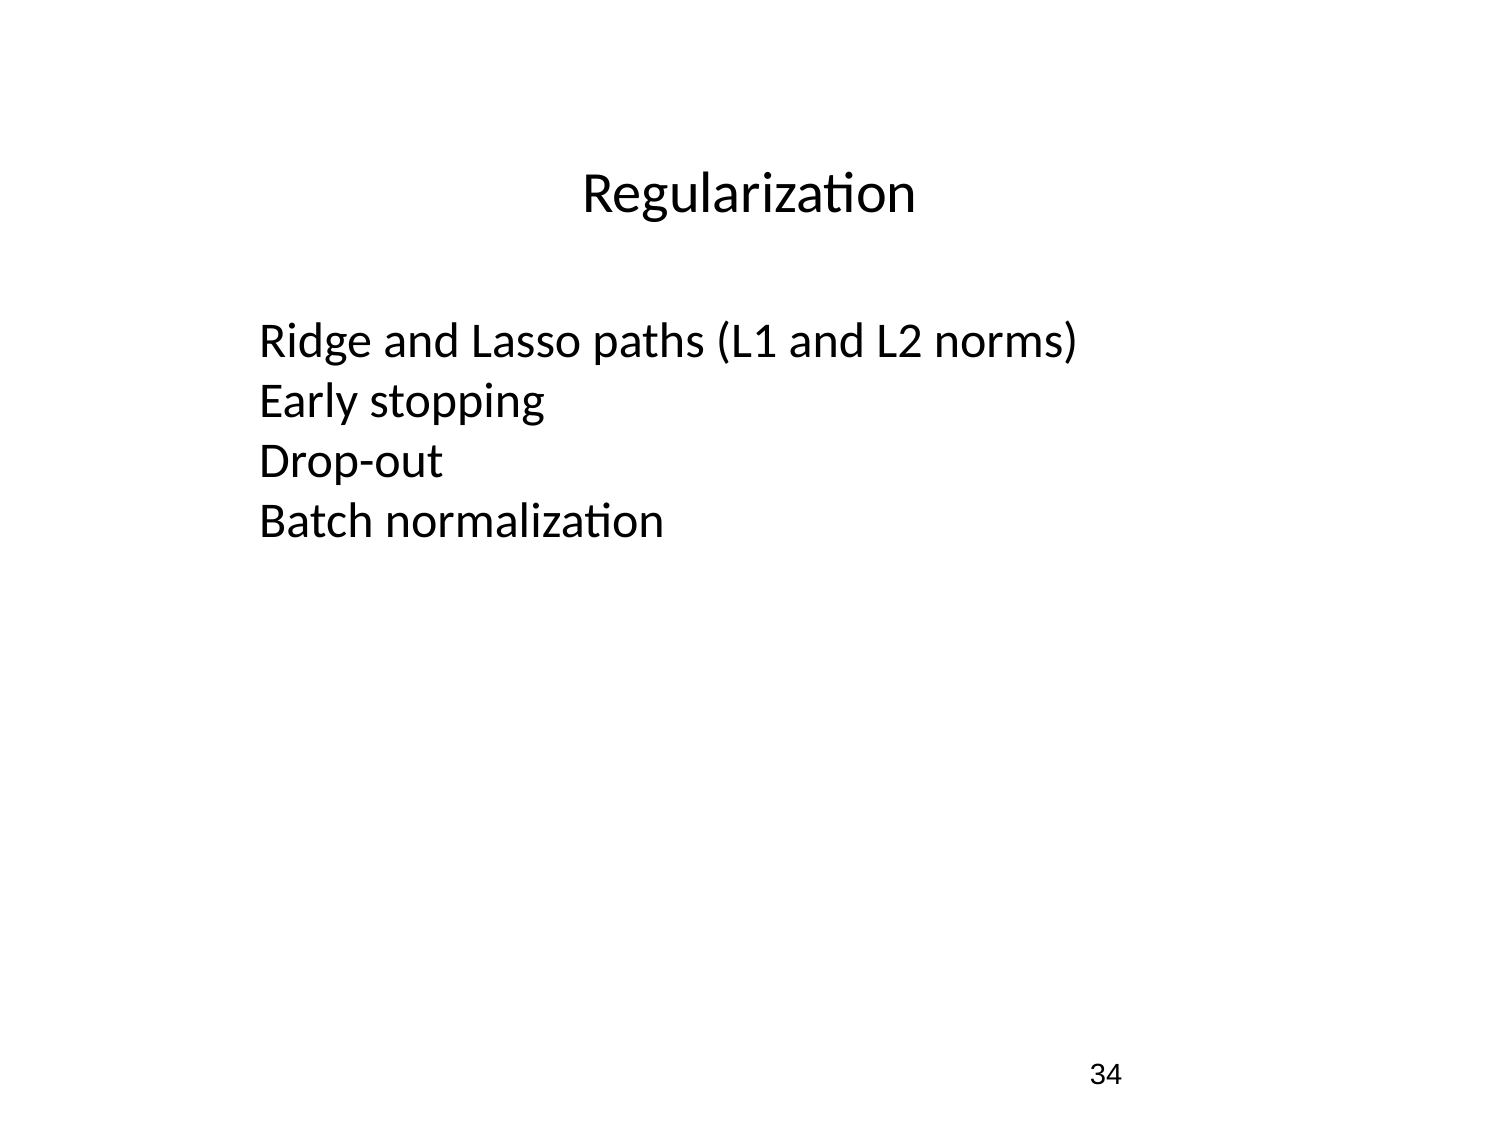

Regularization

Ridge and Lasso paths (L1 and L2 norms)
Early stopping
Drop-out
Batch normalization
34